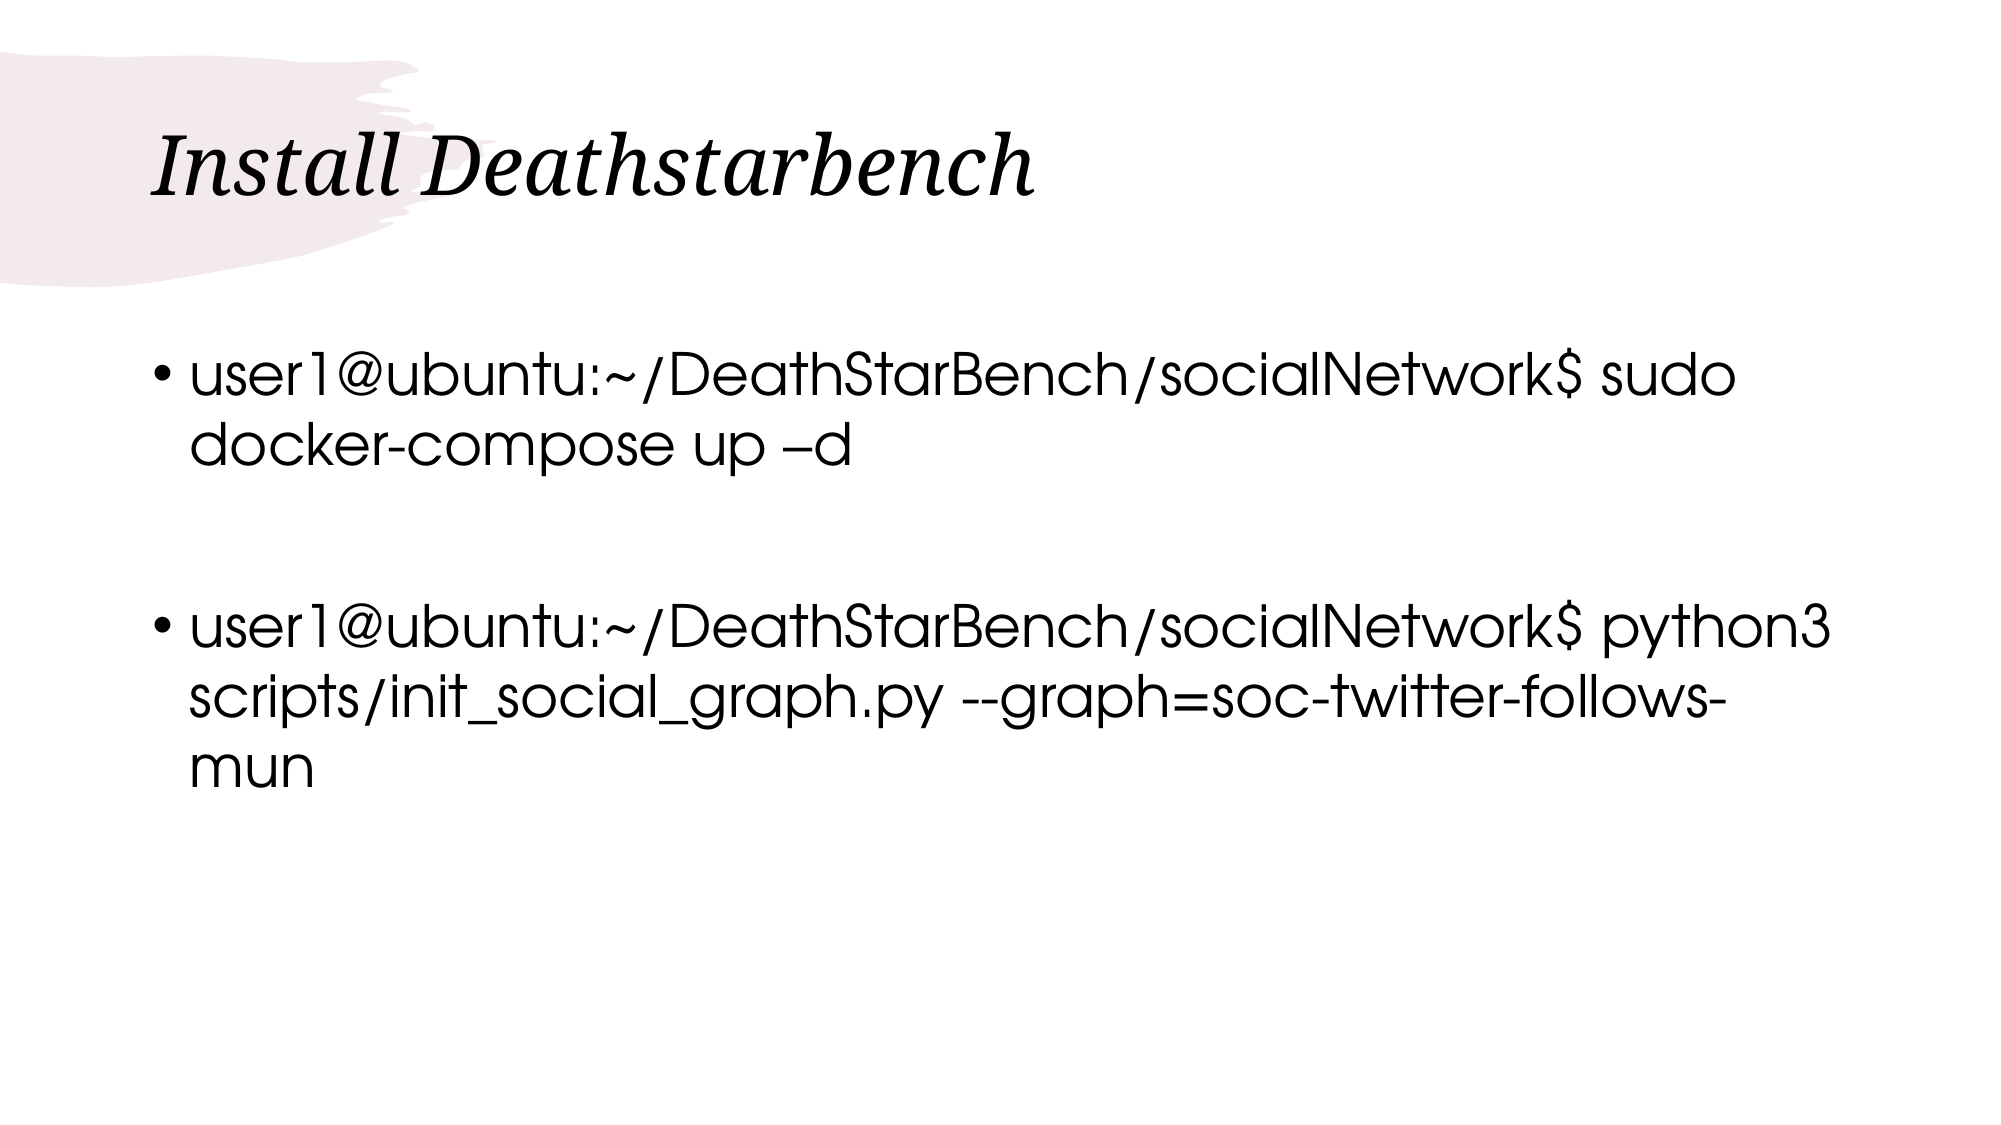

# Install Deathstarbench
user1@ubuntu:~/DeathStarBench/socialNetwork$ sudo docker-compose up –d

user1@ubuntu:~/DeathStarBench/socialNetwork$ python3 scripts/init_social_graph.py --graph=soc-twitter-follows-mun